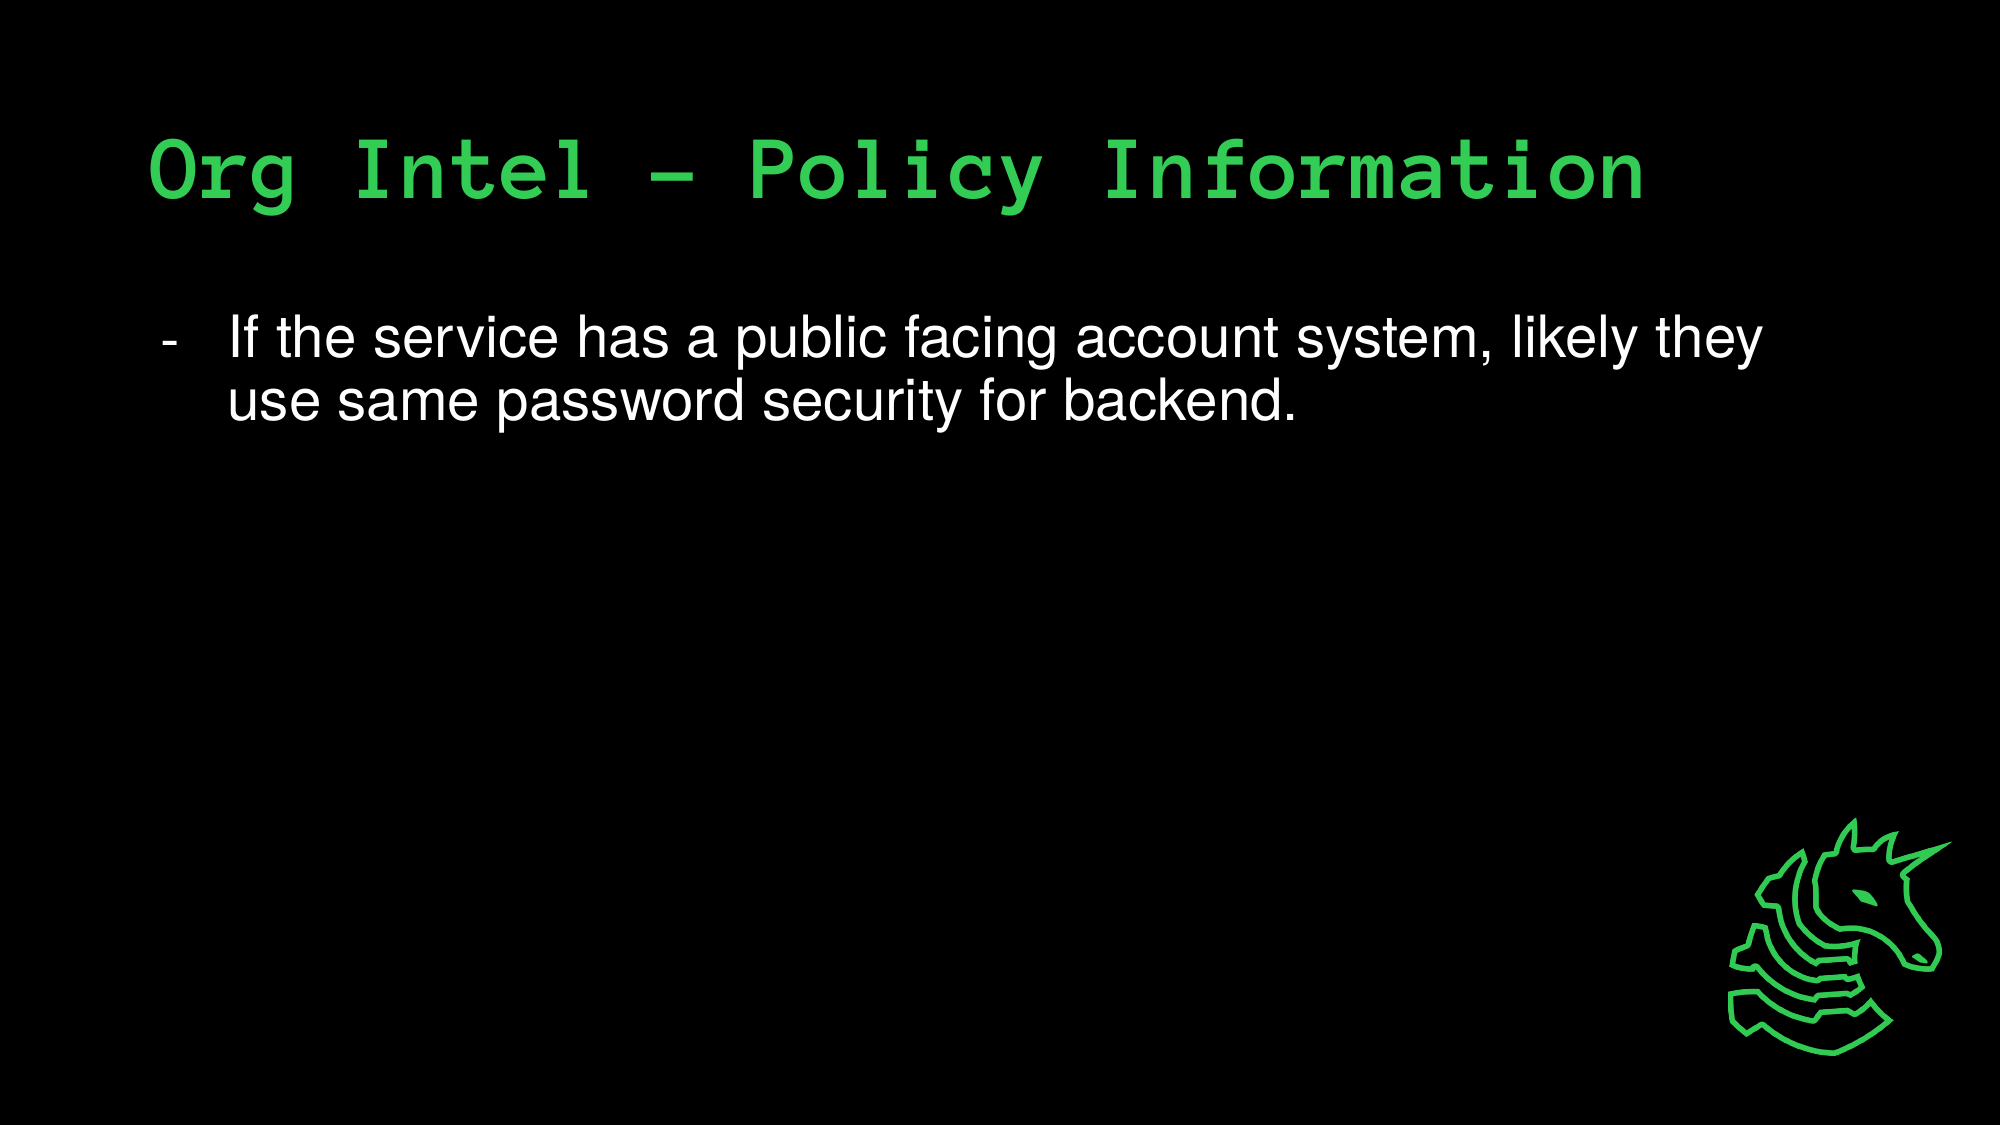

# Org Intel - Policy Information
If the service has a public facing account system, likely they use same password security for backend.